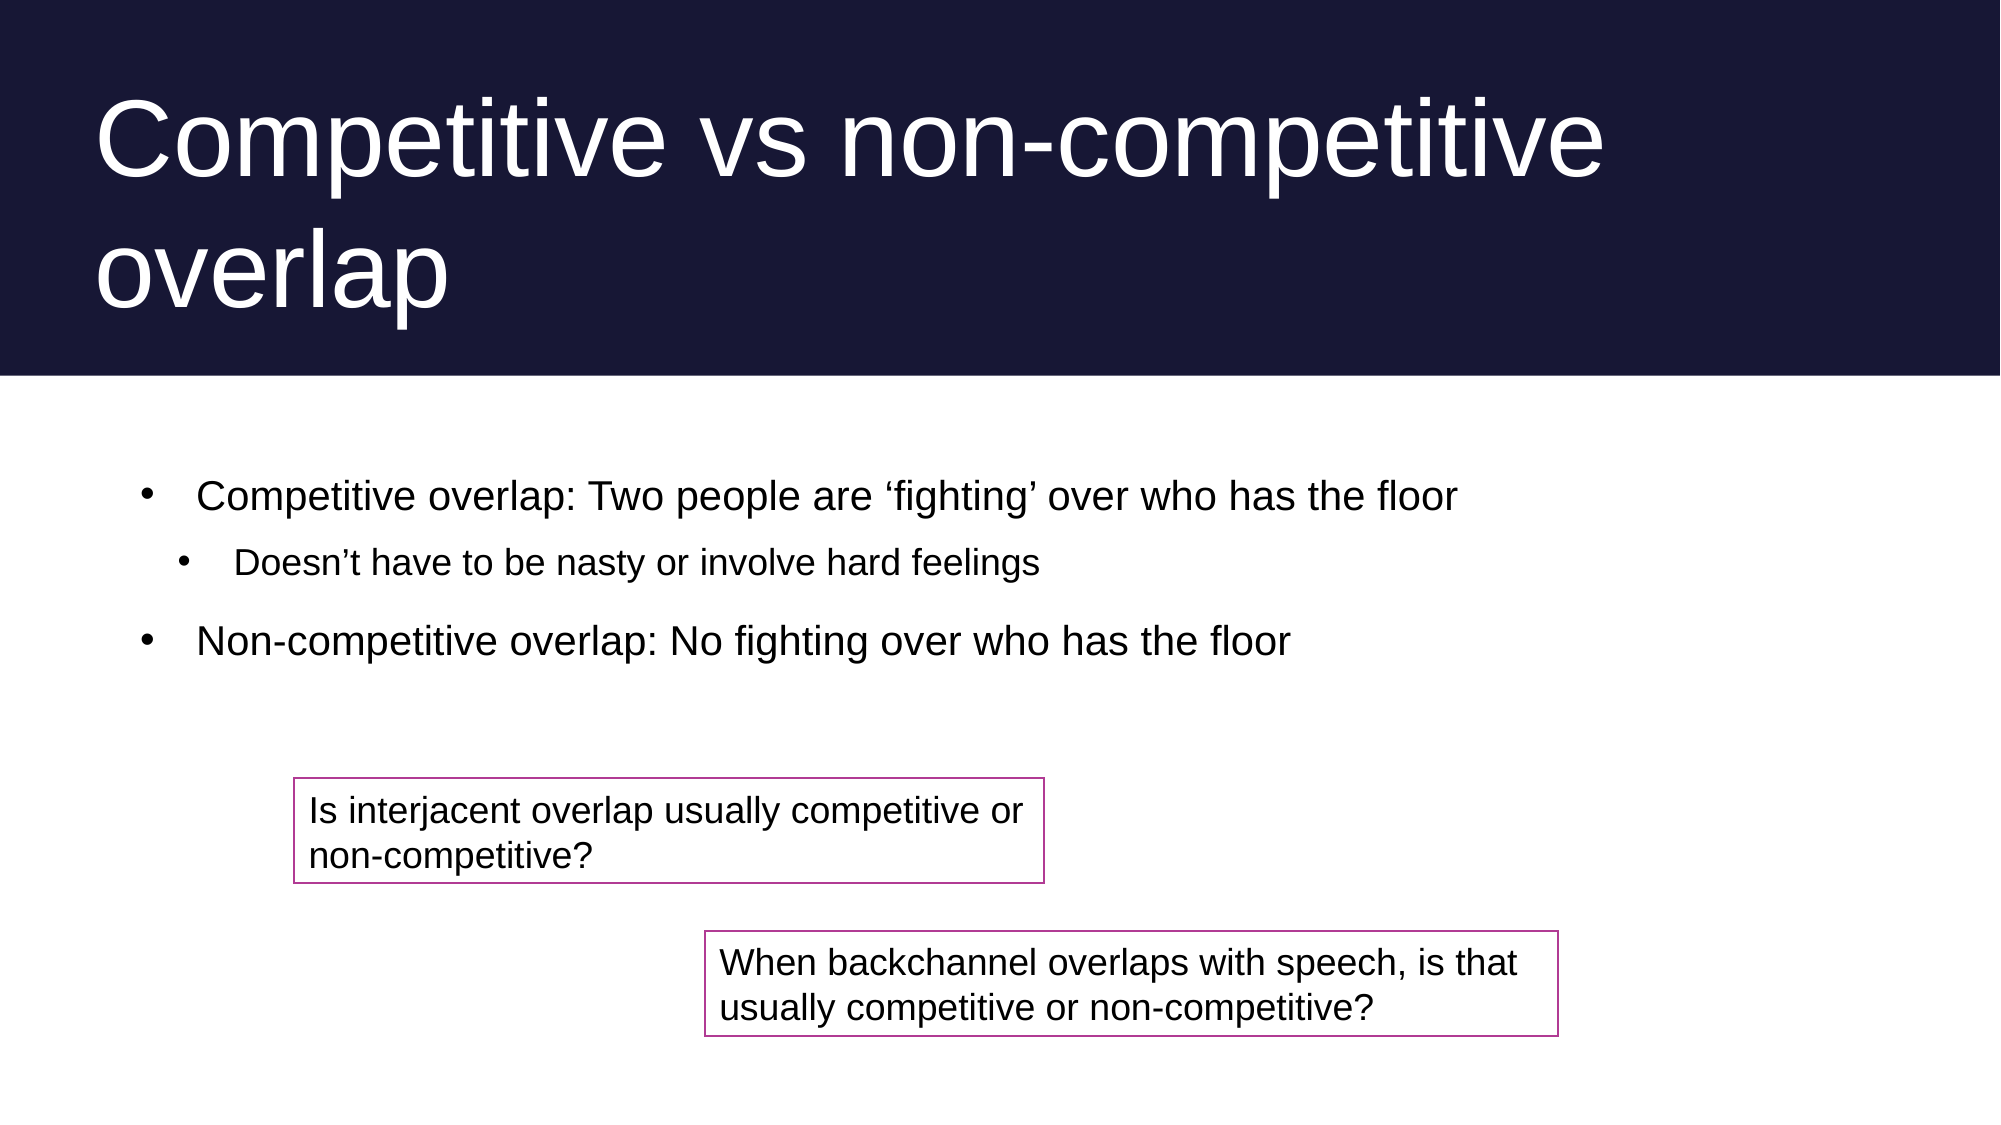

# Competitive vs non-competitive overlap
Competitive overlap: Two people are ‘fighting’ over who has the floor
Doesn’t have to be nasty or involve hard feelings
Non-competitive overlap: No fighting over who has the floor
Is interjacent overlap usually competitive or non-competitive?
When backchannel overlaps with speech, is that usually competitive or non-competitive?